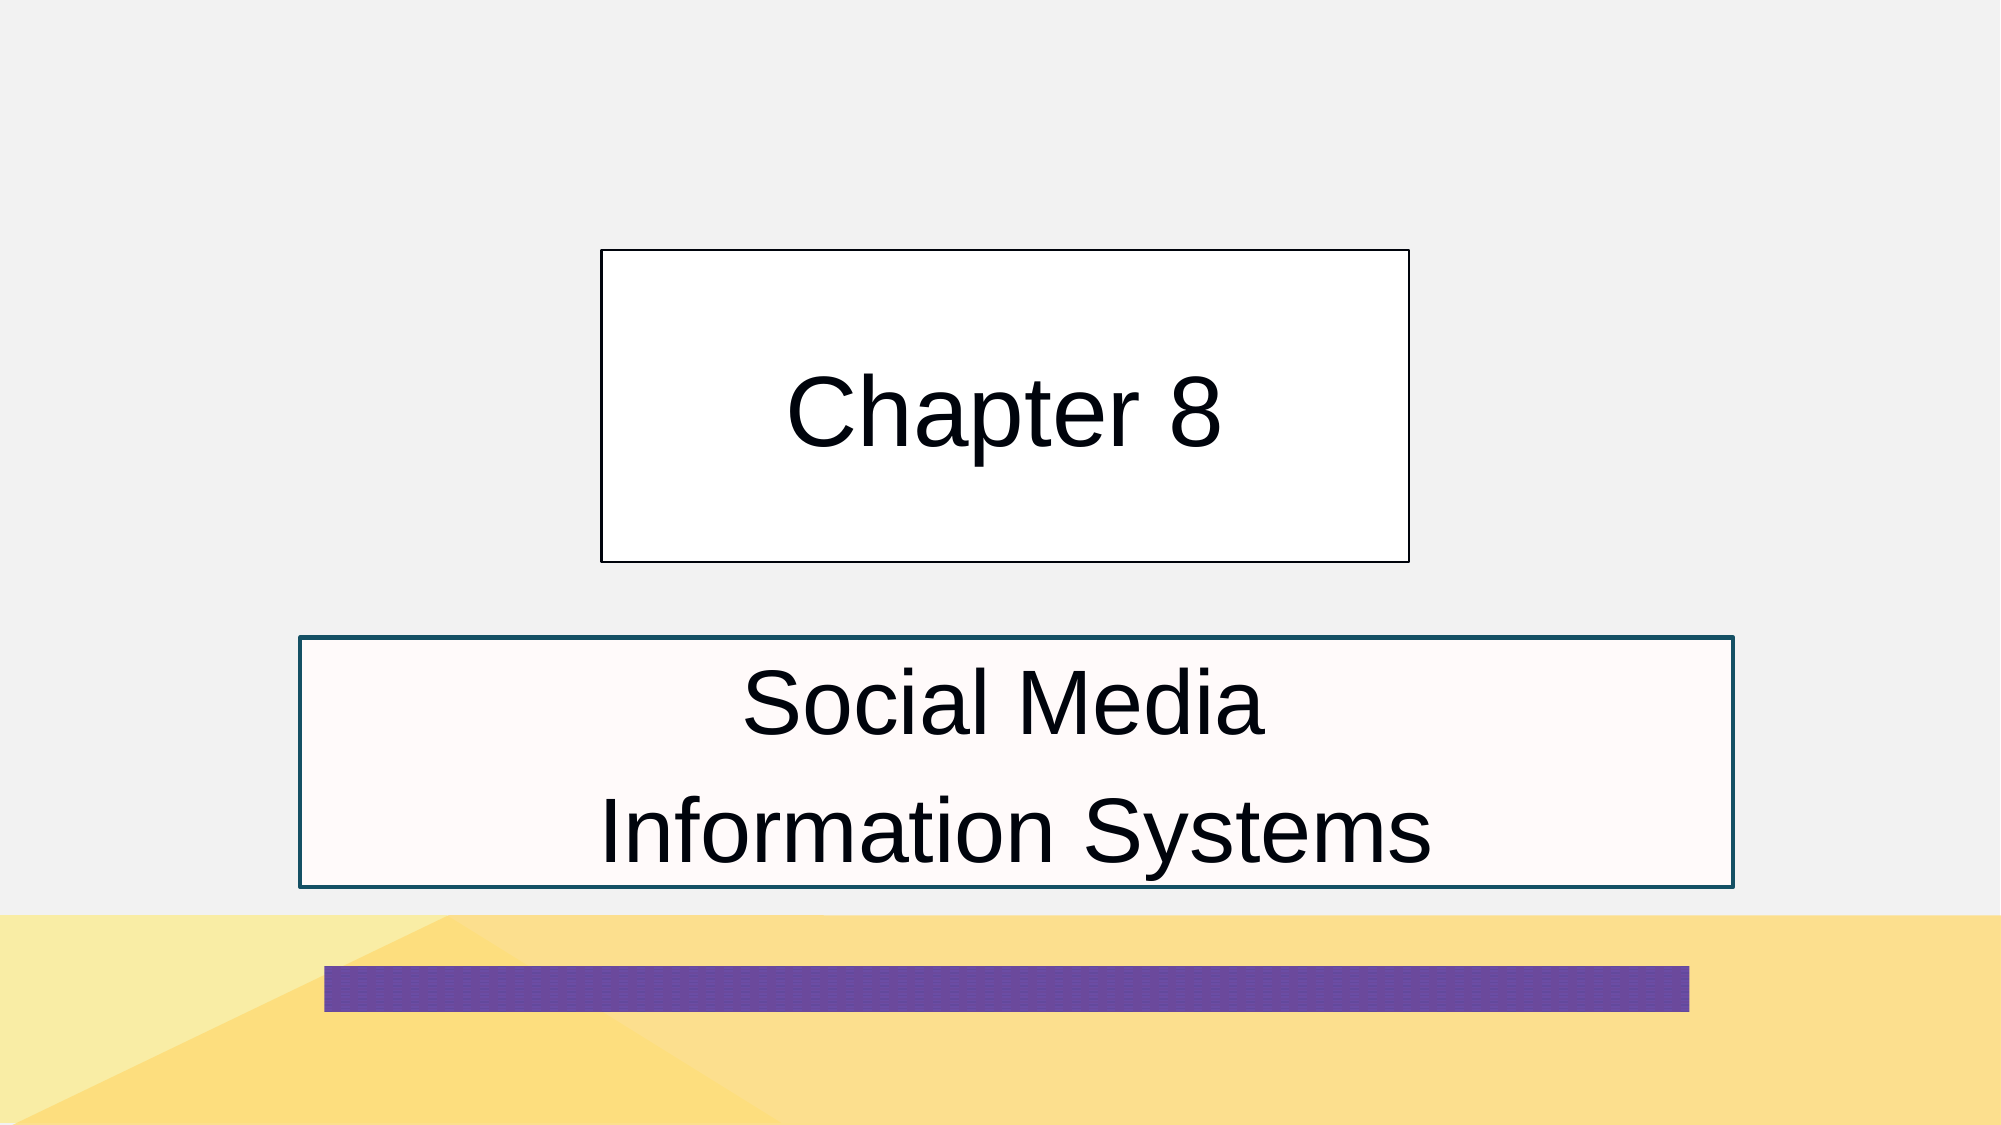

# Chapter 8
Social Media
Information Systems